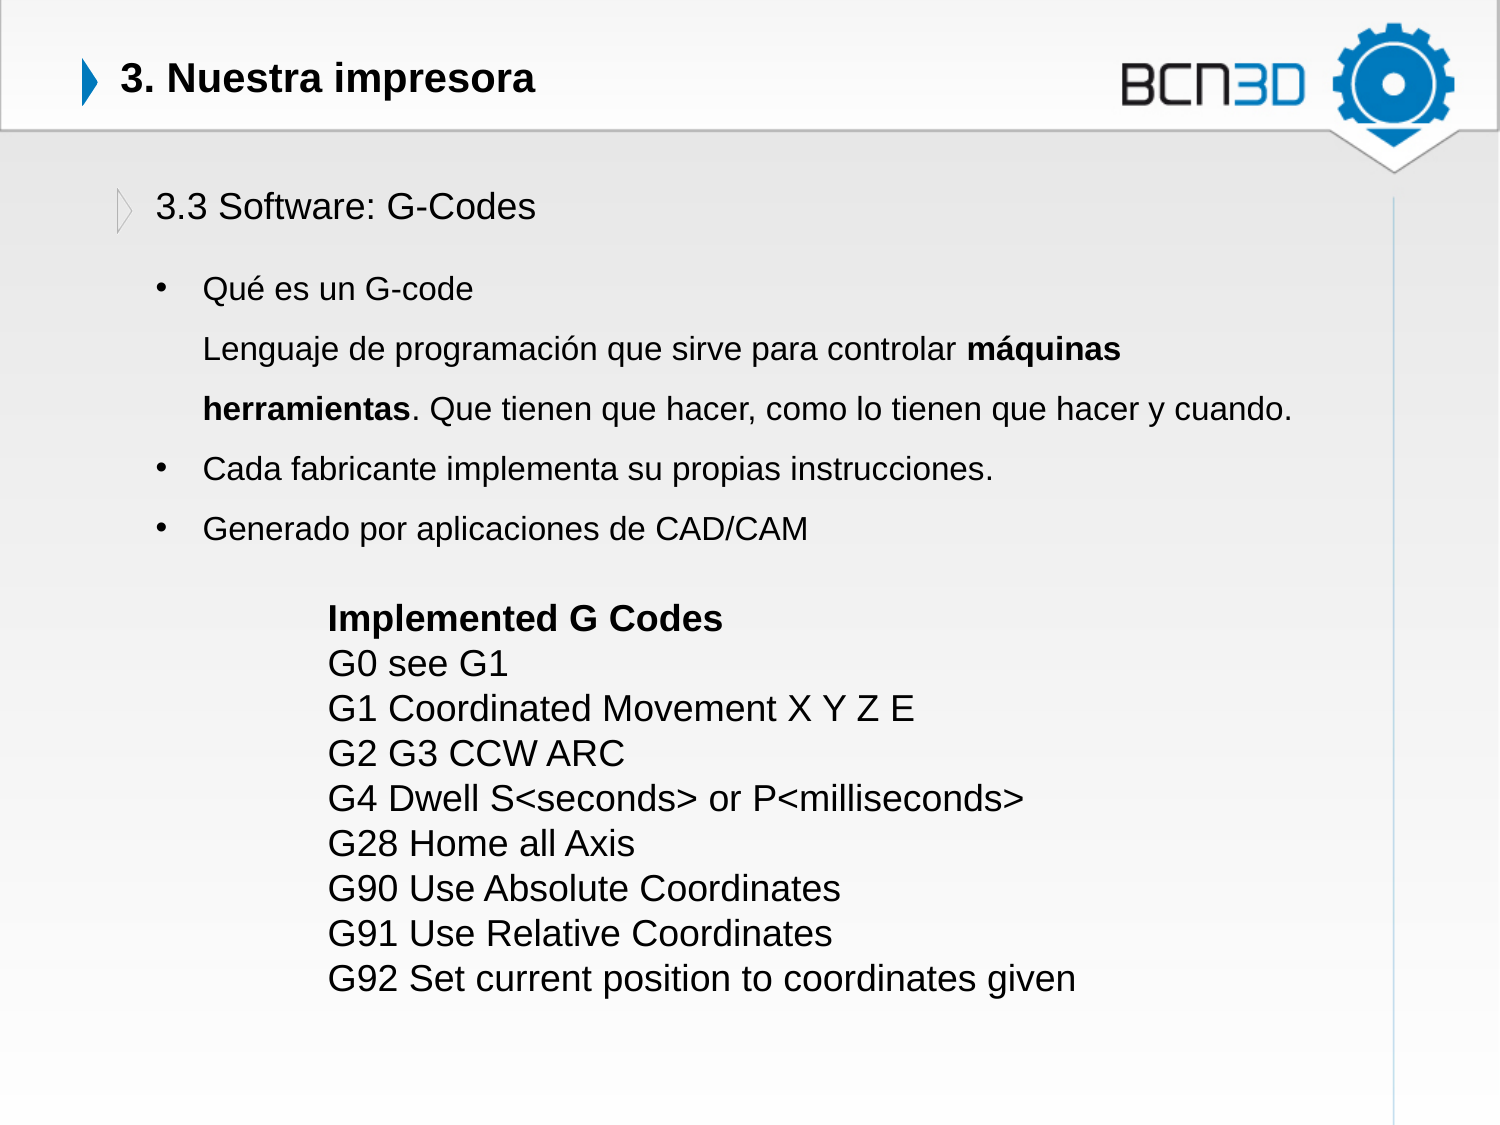

3. Nuestra impresora
3.3 Software: G-Codes
Qué es un G-code
Lenguaje de programación que sirve para controlar máquinas herramientas. Que tienen que hacer, como lo tienen que hacer y cuando.
Cada fabricante implementa su propias instrucciones.
Generado por aplicaciones de CAD/CAM
Implemented G Codes
G0 see G1
G1 Coordinated Movement X Y Z E
G2 G3 CCW ARC
G4 Dwell S<seconds> or P<milliseconds>
G28 Home all Axis
G90 Use Absolute Coordinates
G91 Use Relative Coordinates
G92 Set current position to coordinates given